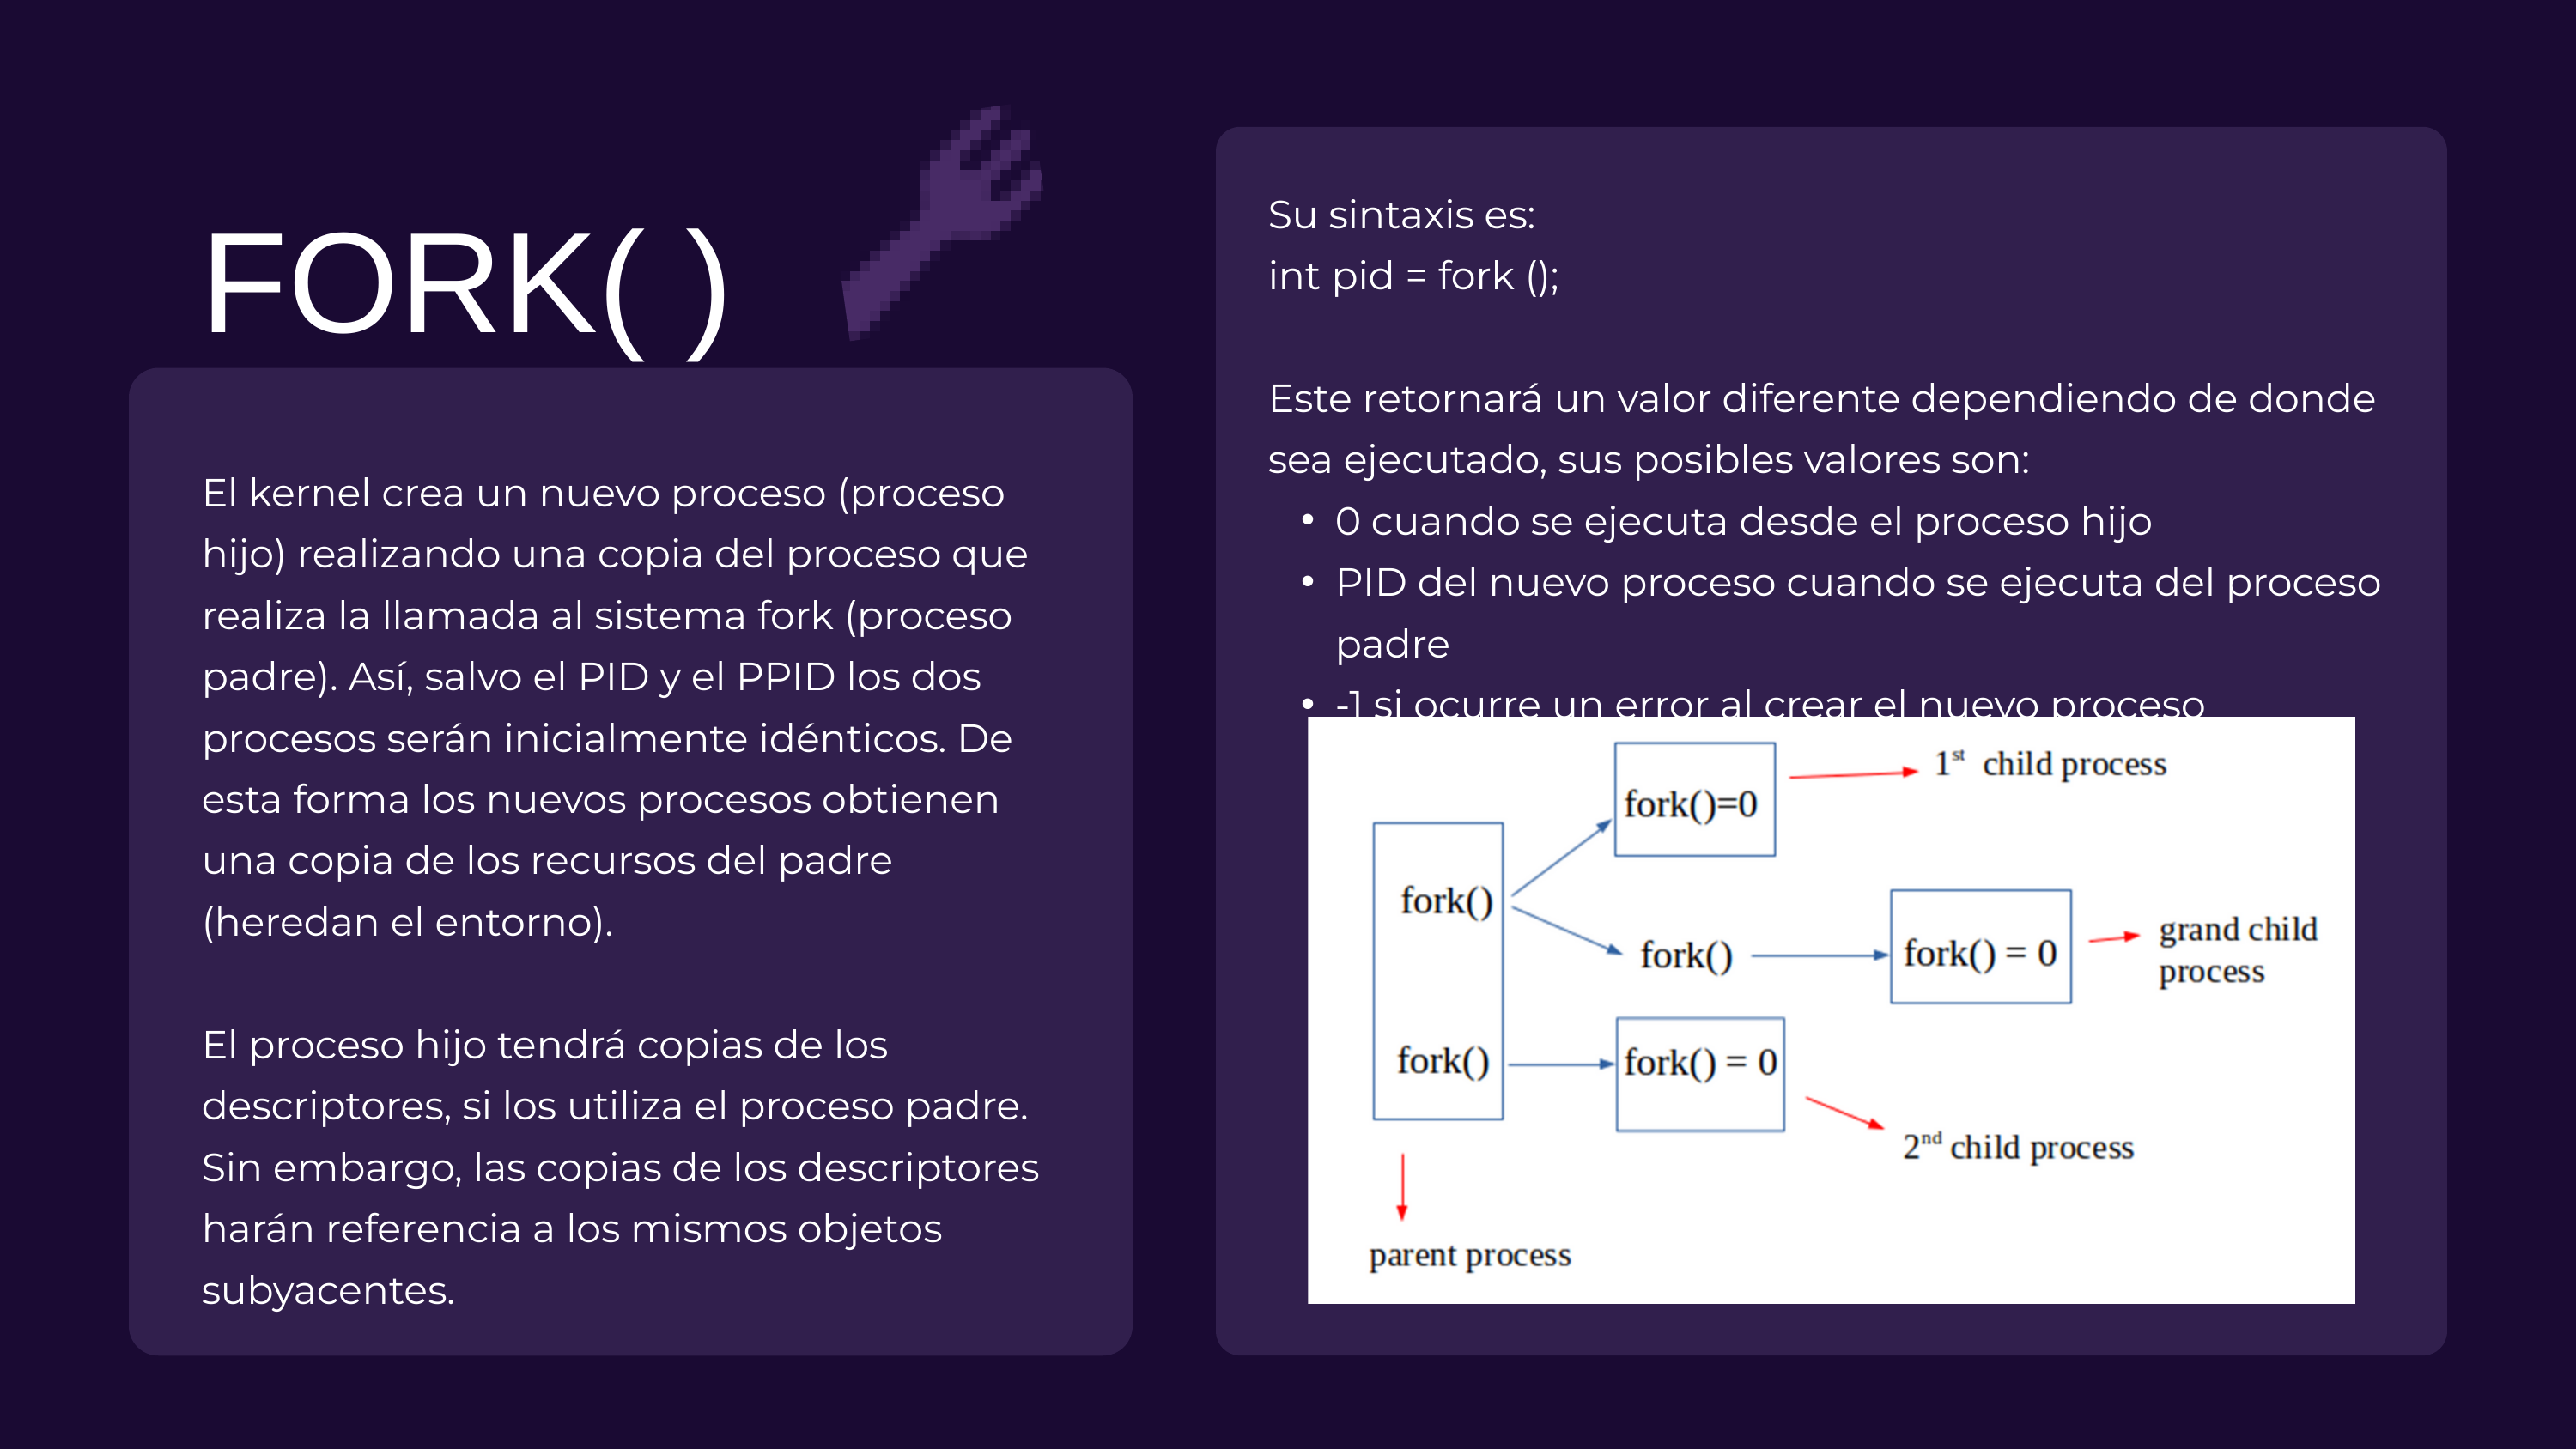

FORK( )
Su sintaxis es:
int pid = fork ();

Este retornará un valor diferente dependiendo de donde sea ejecutado, sus posibles valores son:
0 cuando se ejecuta desde el proceso hijo
PID del nuevo proceso cuando se ejecuta del proceso padre
-1 si ocurre un error al crear el nuevo proceso

El kernel crea un nuevo proceso (proceso hijo) realizando una copia del proceso que realiza la llamada al sistema fork (proceso padre). Así, salvo el PID y el PPID los dos procesos serán inicialmente idénticos. De esta forma los nuevos procesos obtienen una copia de los recursos del padre (heredan el entorno).

El proceso hijo tendrá copias de los descriptores, si los utiliza el proceso padre. Sin embargo, las copias de los descriptores harán referencia a los mismos objetos subyacentes.